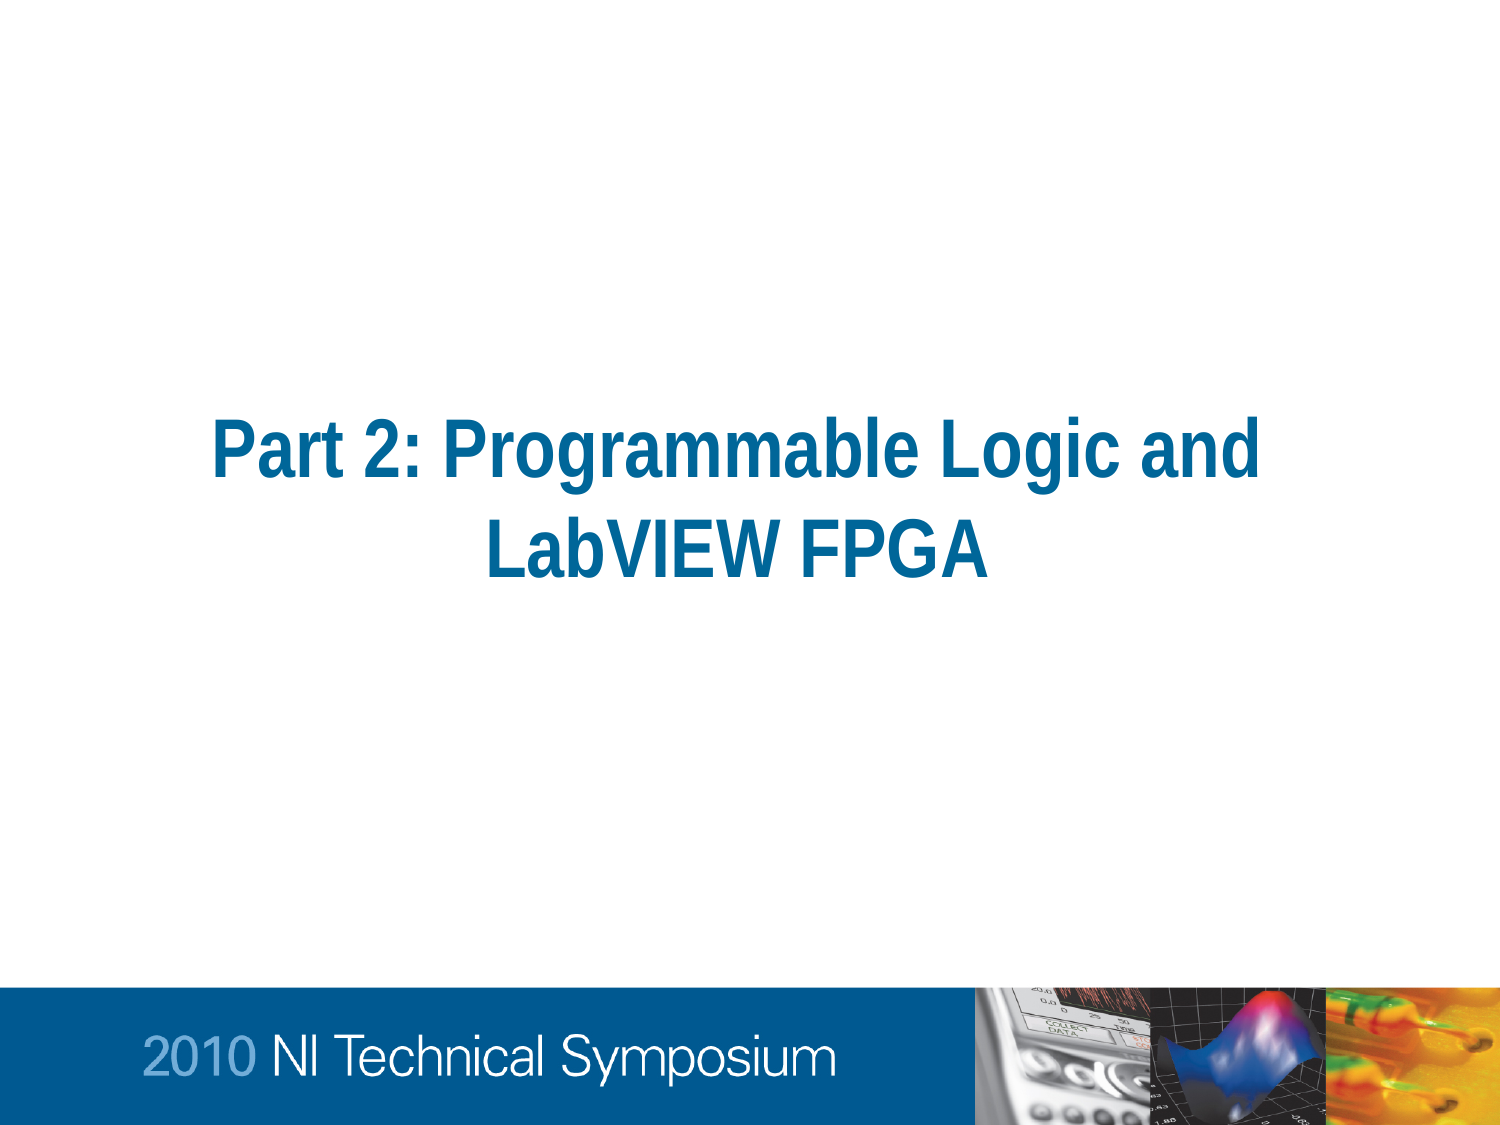

# Part 2: Programmable Logic and LabVIEW FPGA